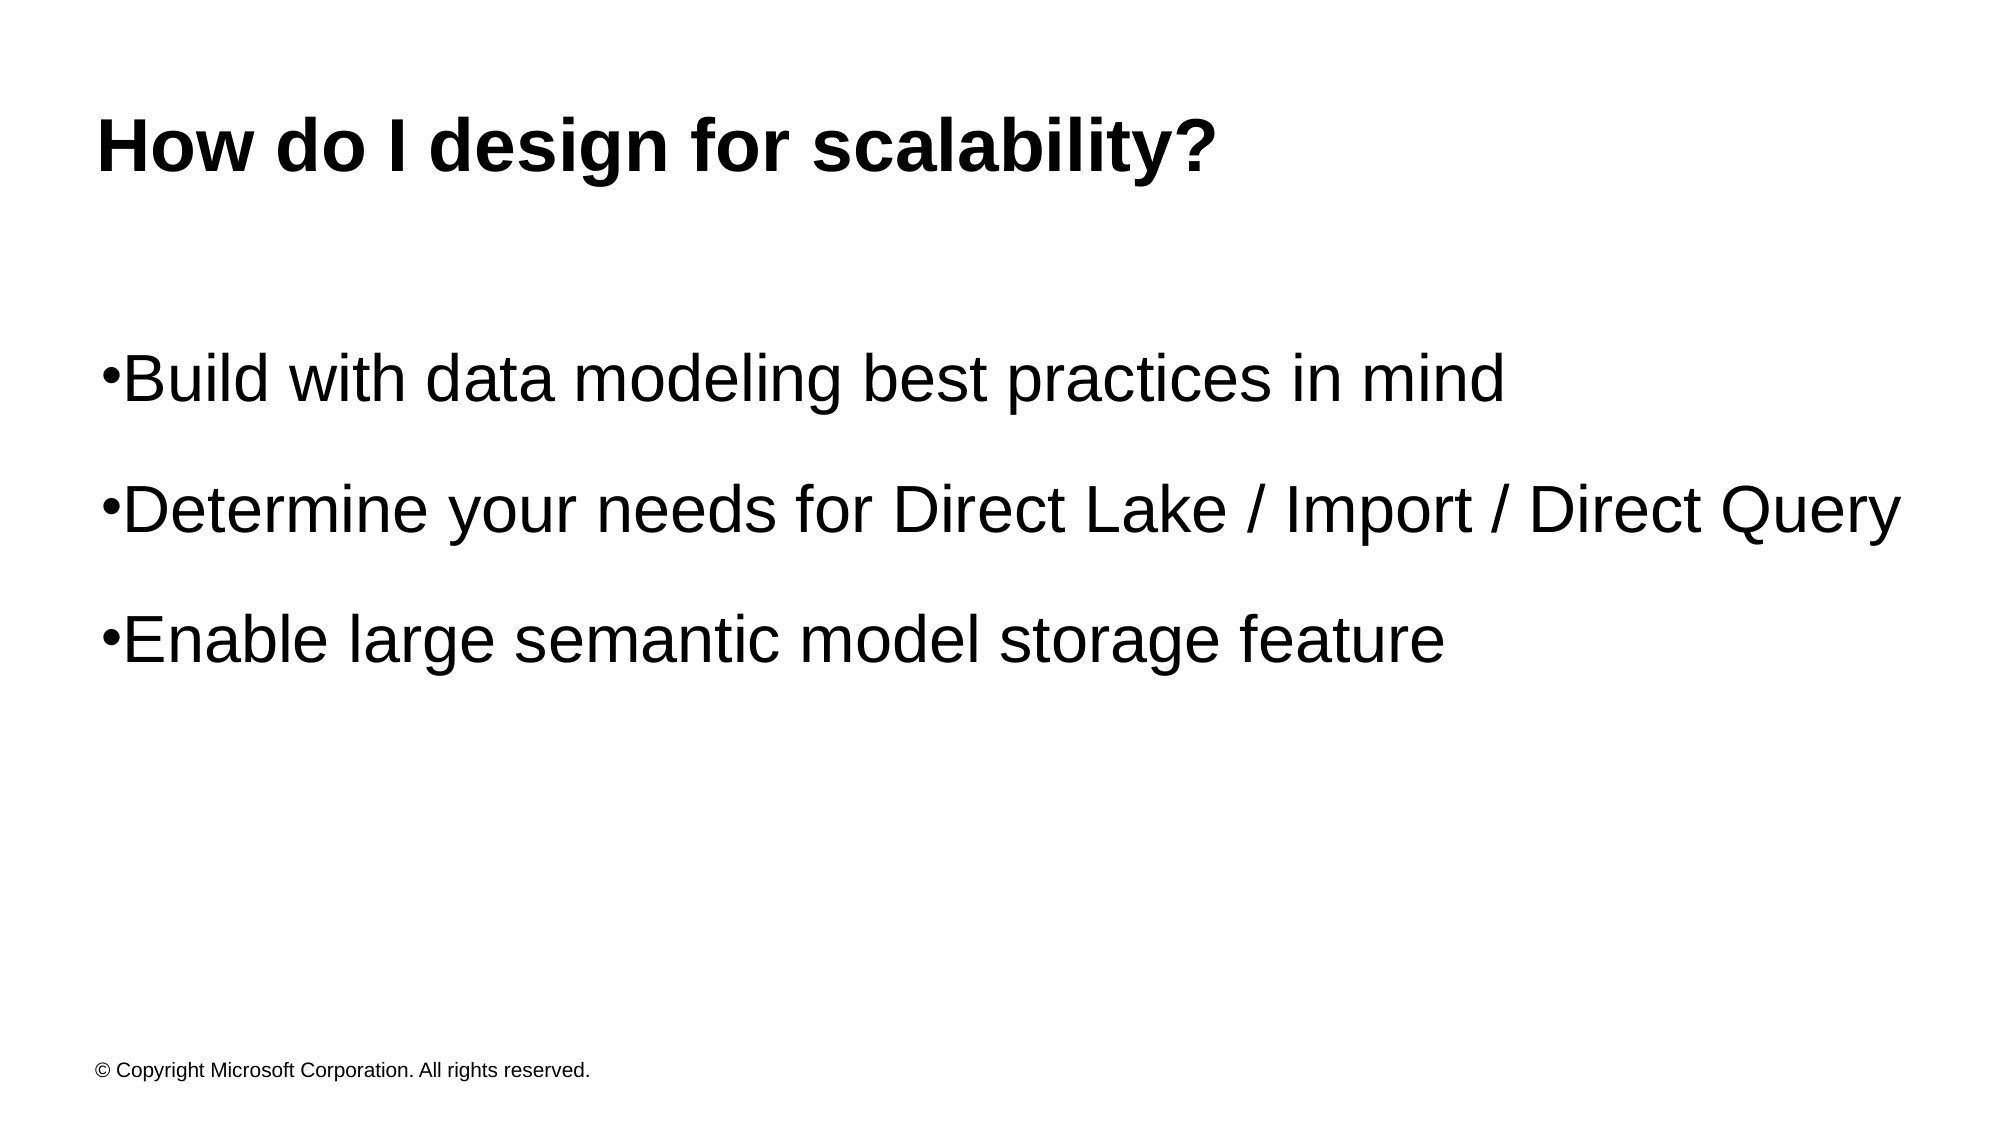

# How do I design for scalability?
Build with data modeling best practices in mind
Determine your needs for Direct Lake / Import / Direct Query
Enable large semantic model storage feature